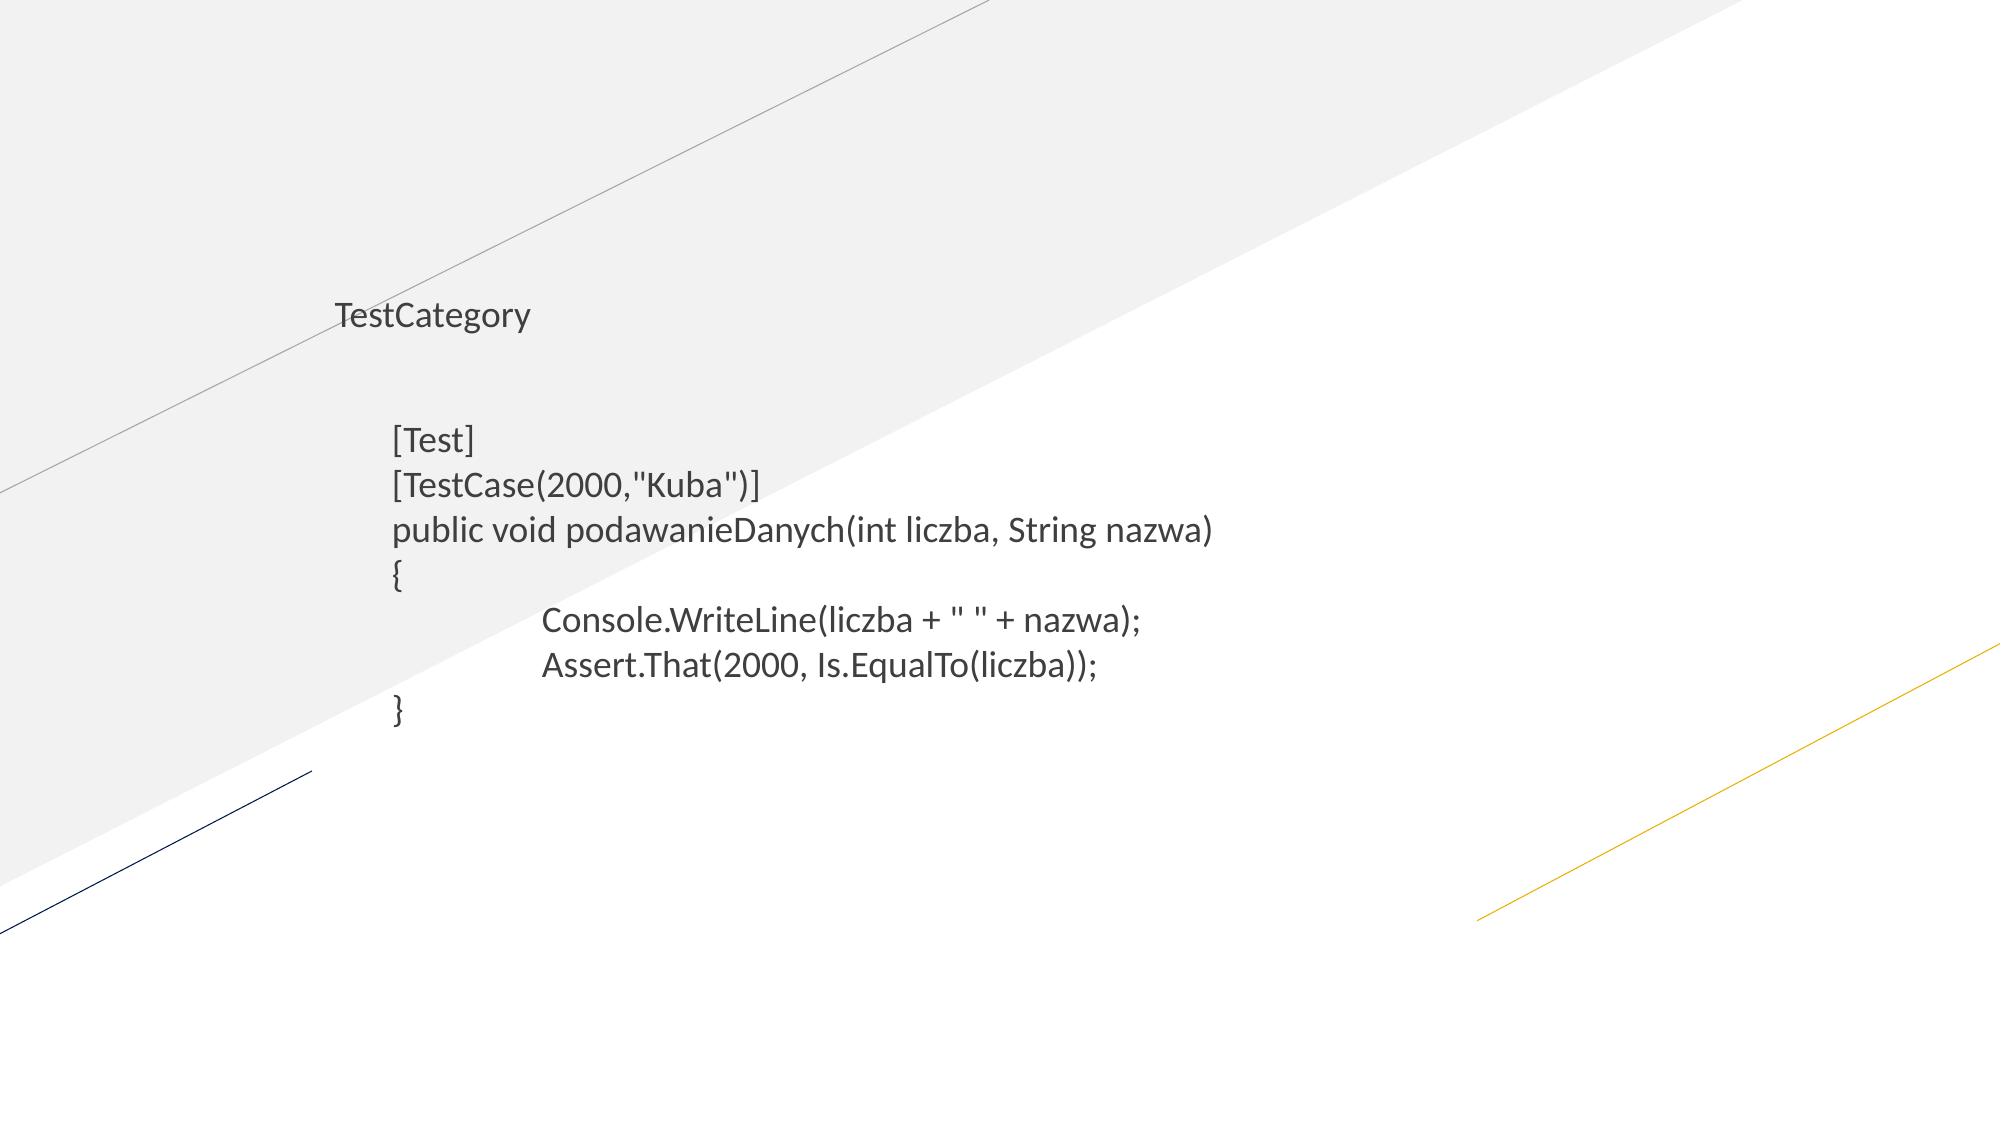

TestCategory
		[Test]
		[TestCase(2000,"Kuba")]
		public void podawanieDanych(int liczba, String nazwa)
		{
			Console.WriteLine(liczba + " " + nazwa);
			Assert.That(2000, Is.EqualTo(liczba));
		}